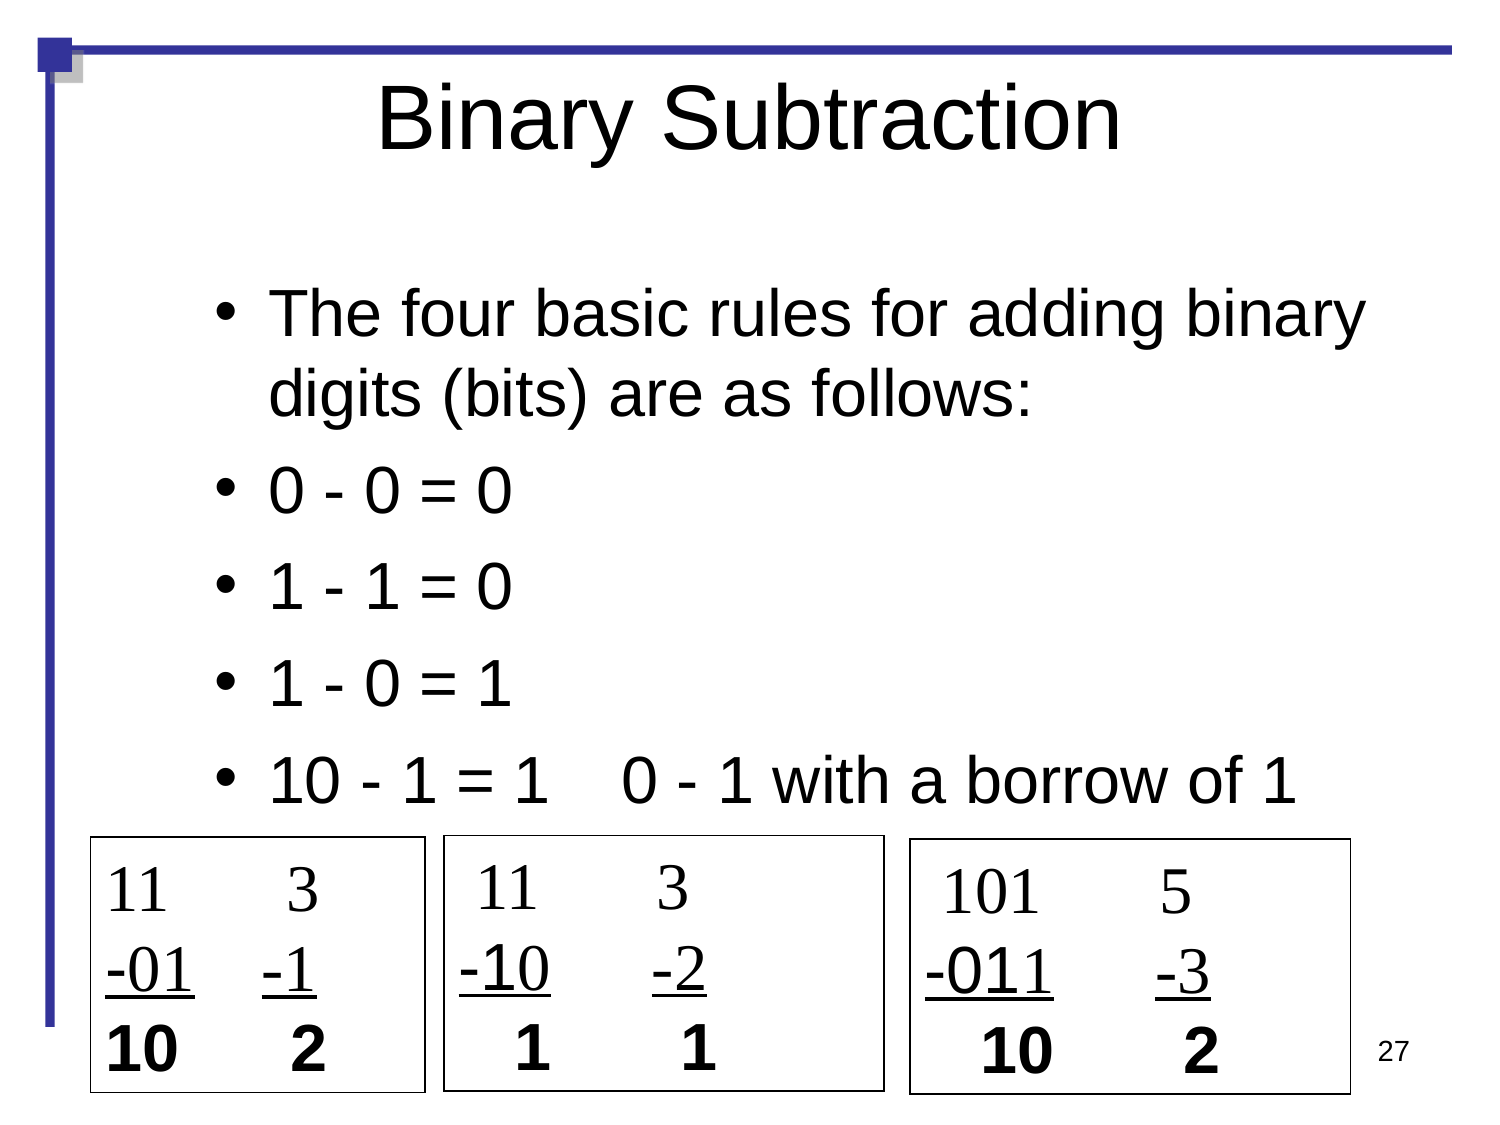

Binary Subtraction
The four basic rules for adding binary digits (bits) are as follows:
0 - 0 = 0
1 - 1 = 0
1 - 0 = 1
10 - 1 = 1  	0 - 1 with a borrow of 1
 11       3
-10      -2
   1       1
11       3
-01    -1
10      2
 101       5
-011      -3
   10       2
27